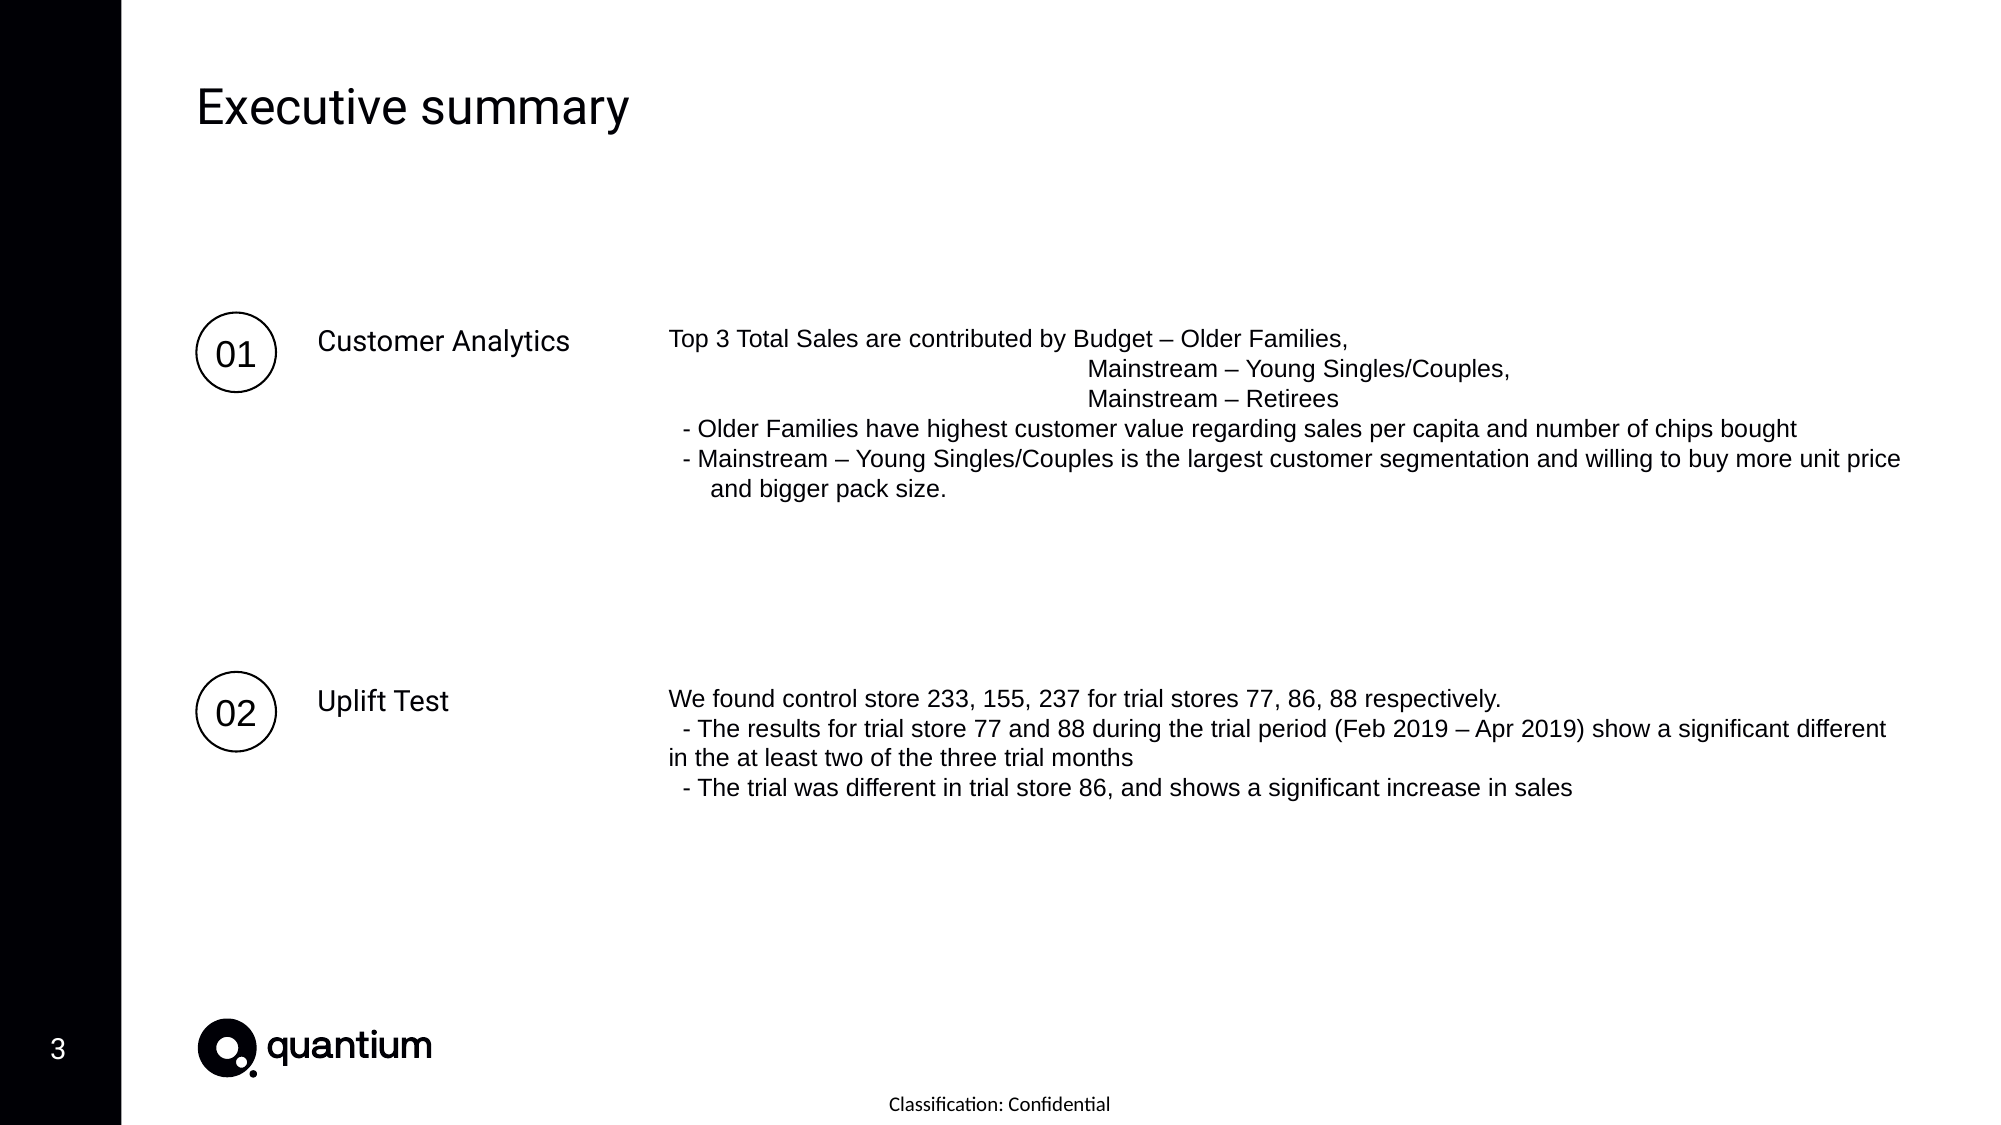

Executive summary
01
Customer Analytics

Top 3 Total Sales are contributed by Budget – Older Families,
		                 Mainstream – Young Singles/Couples,
		                 Mainstream – Retirees
  - Older Families have highest customer value regarding sales per capita and number of chips bought
  - Mainstream – Young Singles/Couples is the largest customer segmentation and willing to buy more unit price        and bigger pack size.
02
Uplift Test

We found control store 233, 155, 237 for trial stores 77, 86, 88 respectively.
  - The results for trial store 77 and 88 during the trial period (Feb 2019 – Apr 2019) show a significant different in the at least two of the three trial months
  - The trial was different in trial store 86, and shows a significant increase in sales